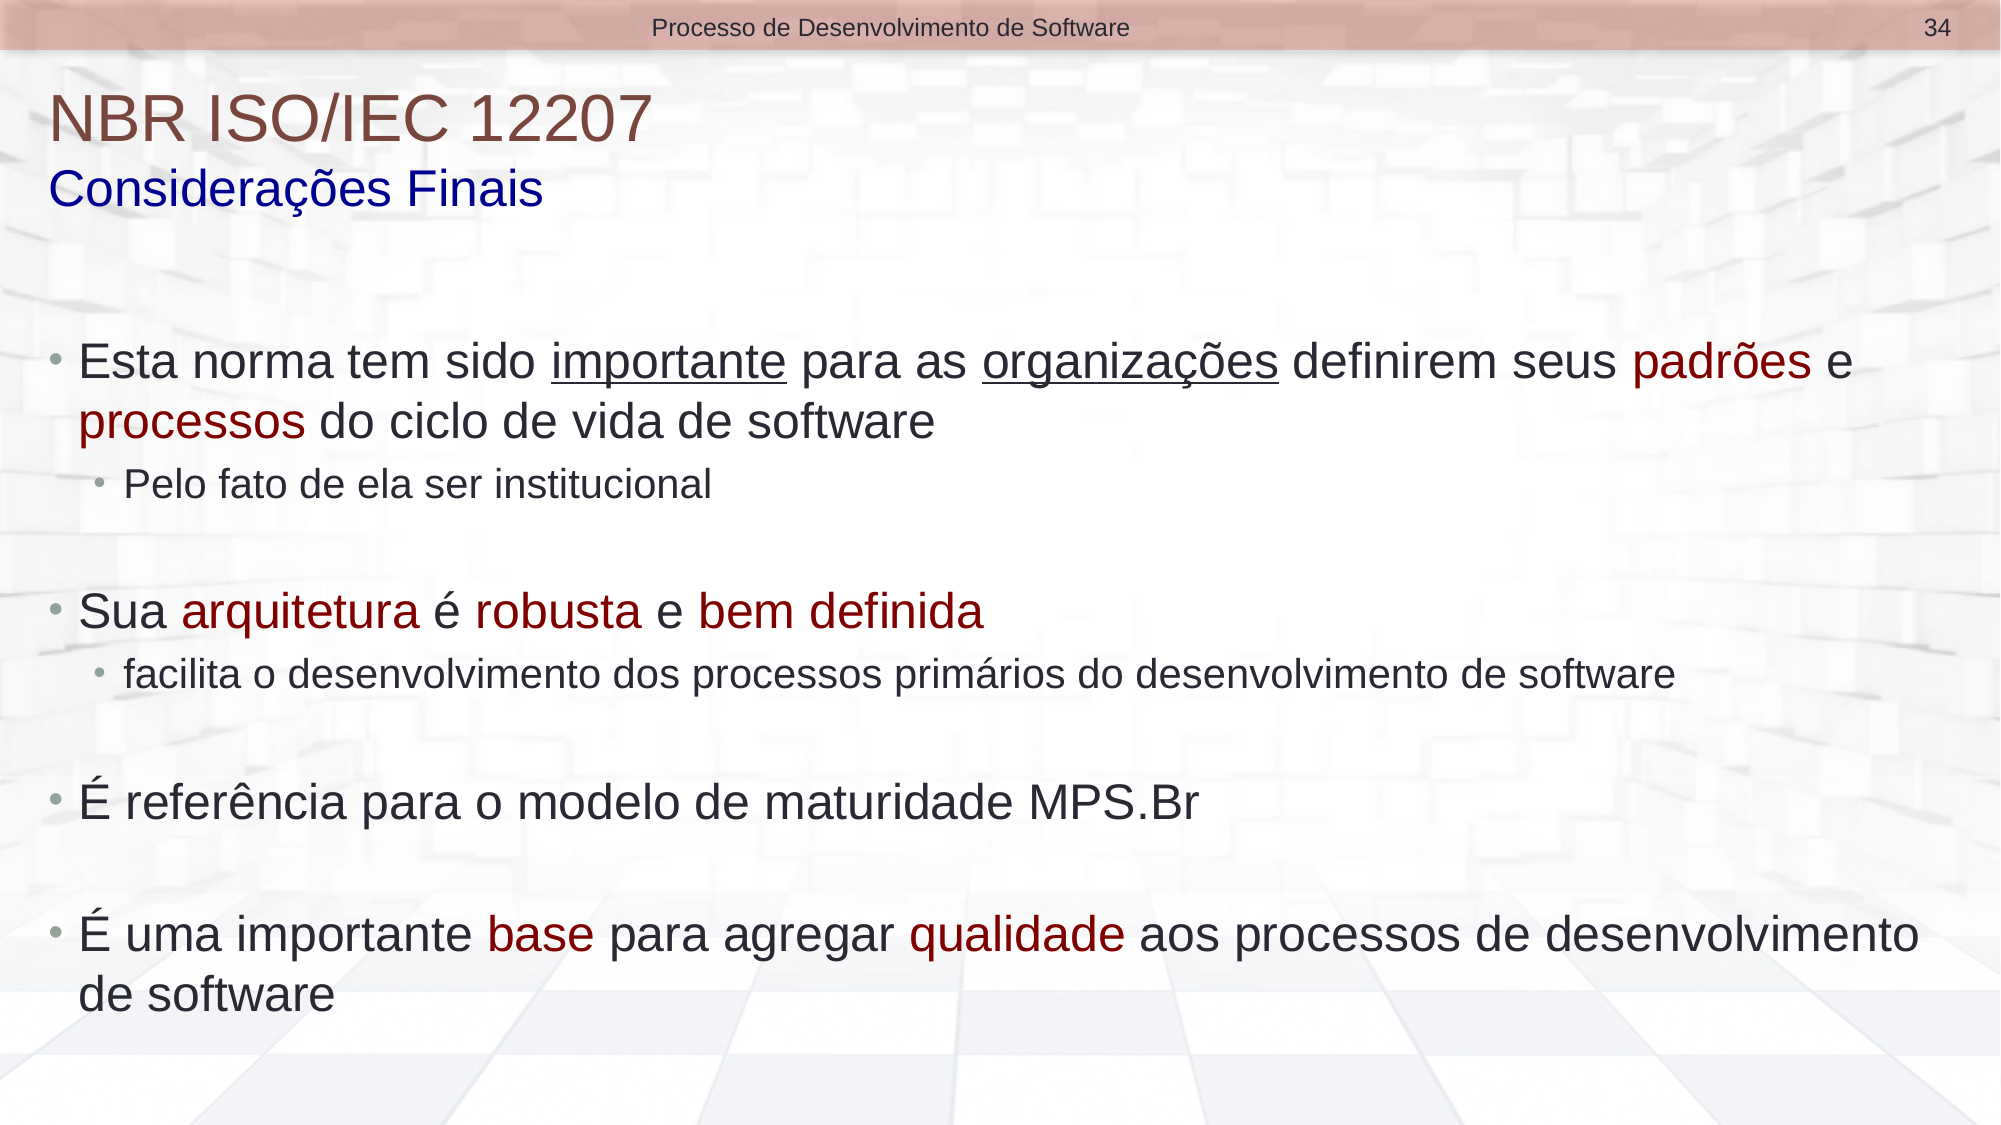

34
Processo de Desenvolvimento de Software
# NBR ISO/IEC 12207 Considerações Finais
Esta norma tem sido importante para as organizações definirem seus padrões e processos do ciclo de vida de software
Pelo fato de ela ser institucional

Sua arquitetura é robusta e bem definida
facilita o desenvolvimento dos processos primários do desenvolvimento de software

É referência para o modelo de maturidade MPS.Br

É uma importante base para agregar qualidade aos processos de desenvolvimento de software